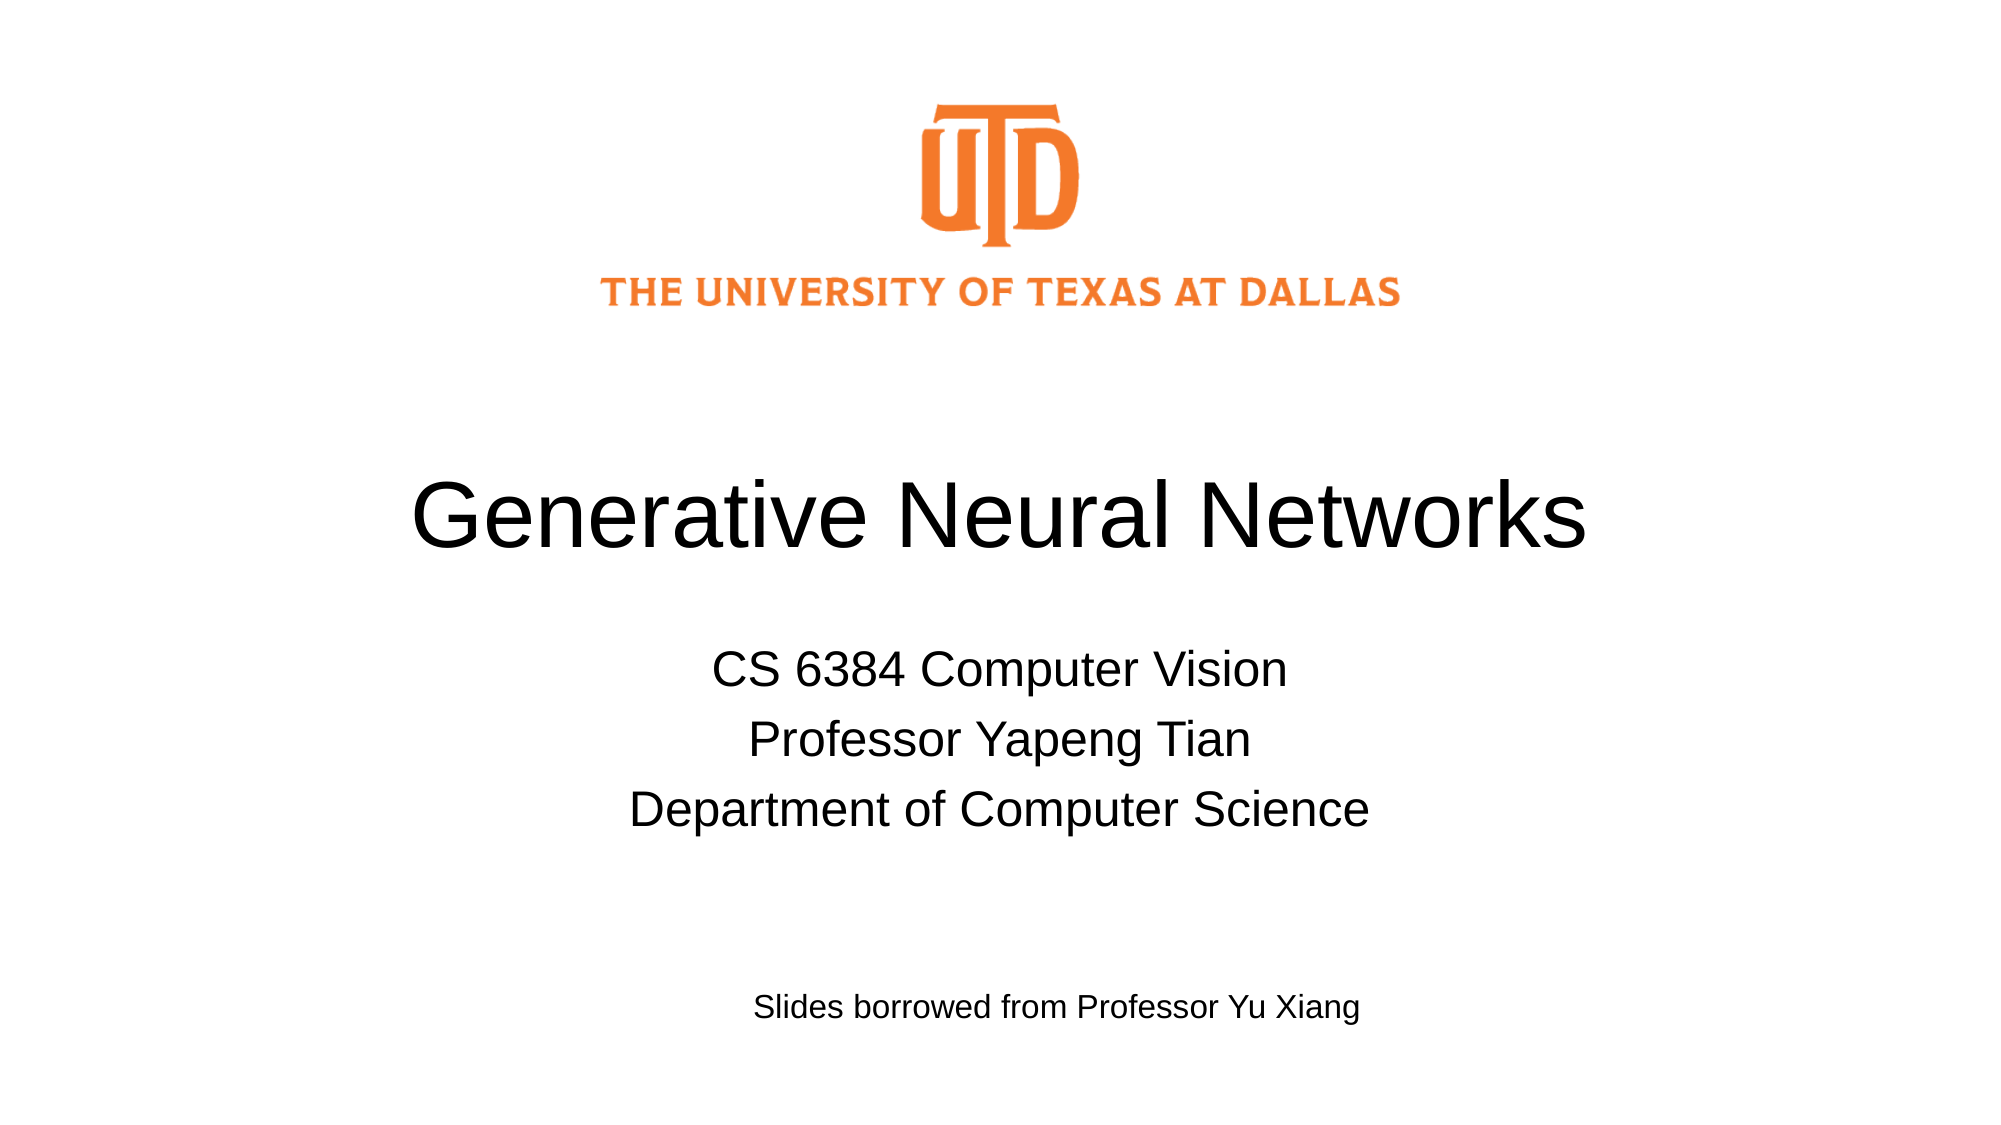

# Generative Neural Networks
CS 6384 Computer Vision
Professor Yapeng Tian
Department of Computer Science
Slides borrowed from Professor Yu Xiang